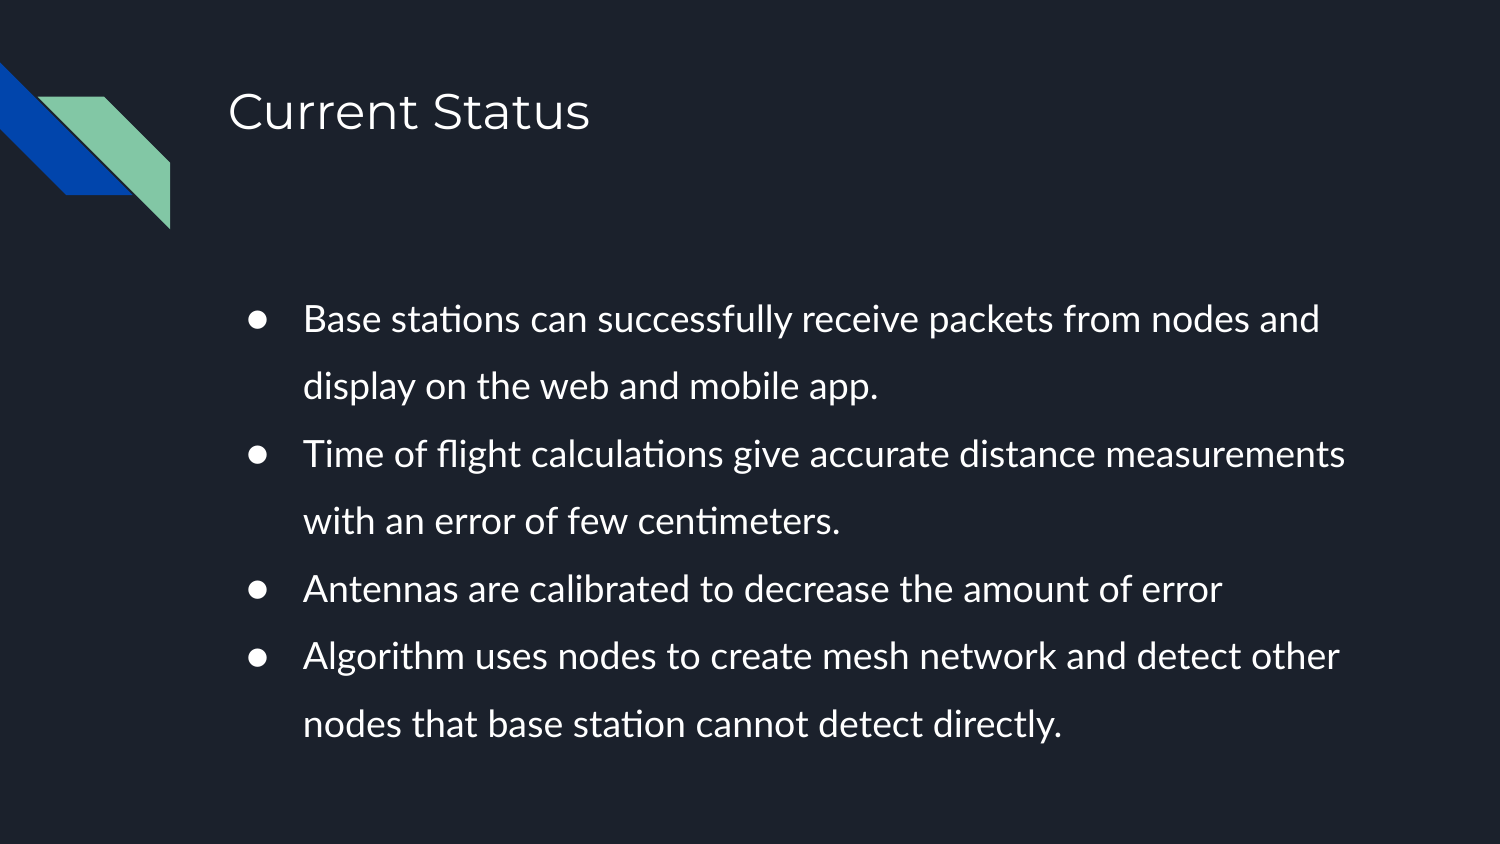

# Current Status
Base stations can successfully receive packets from nodes and display on the web and mobile app.
Time of flight calculations give accurate distance measurements with an error of few centimeters.
Antennas are calibrated to decrease the amount of error
Algorithm uses nodes to create mesh network and detect other nodes that base station cannot detect directly.